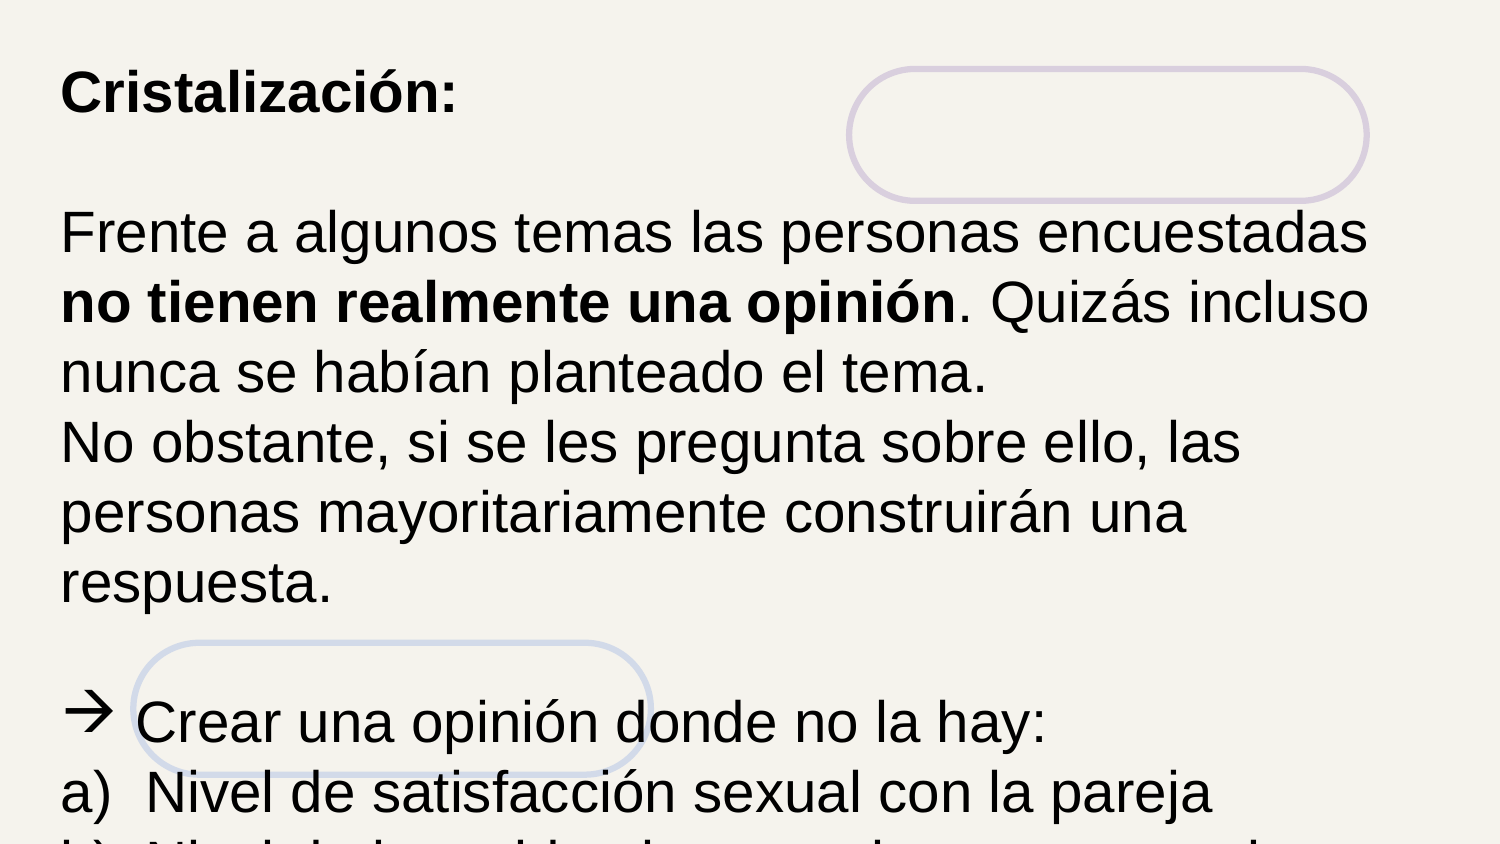

Cristalización:

Frente a algunos temas las personas encuestadas no tienen realmente una opinión. Quizás incluso nunca se habían planteado el tema.
No obstante, si se les pregunta sobre ello, las personas mayoritariamente construirán una respuesta.

Crear una opinión donde no la hay:
Nivel de satisfacción sexual con la pareja
Nivel de incertidumbre ante la muerte propia